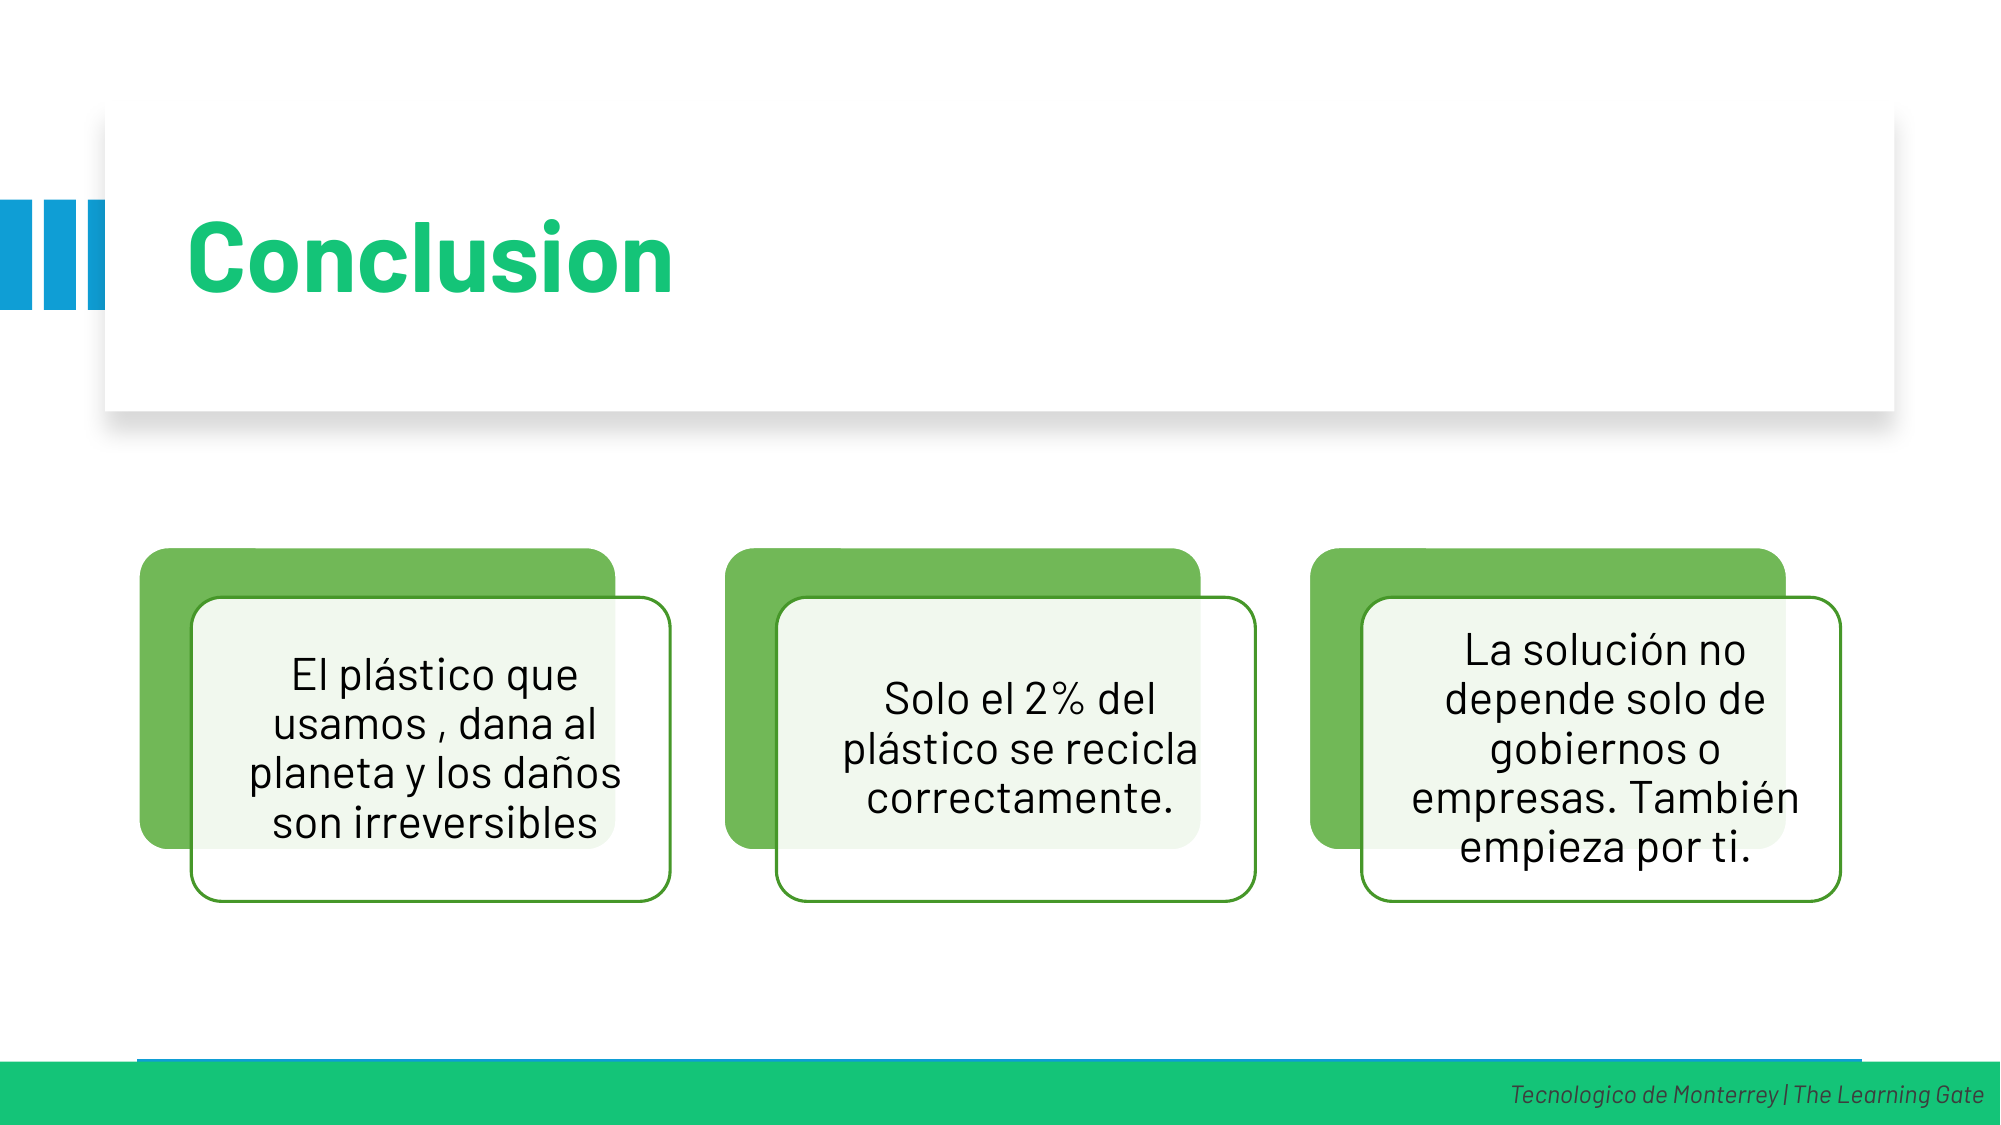

# Conclusion

El plástico que usamos , dana al planeta y los daños son irreversibles
Solo el 2% del plástico se recicla correctamente.
La solución no depende solo de gobiernos o empresas. También empieza por ti.
Tecnologico de Monterrey | The Learning Gate